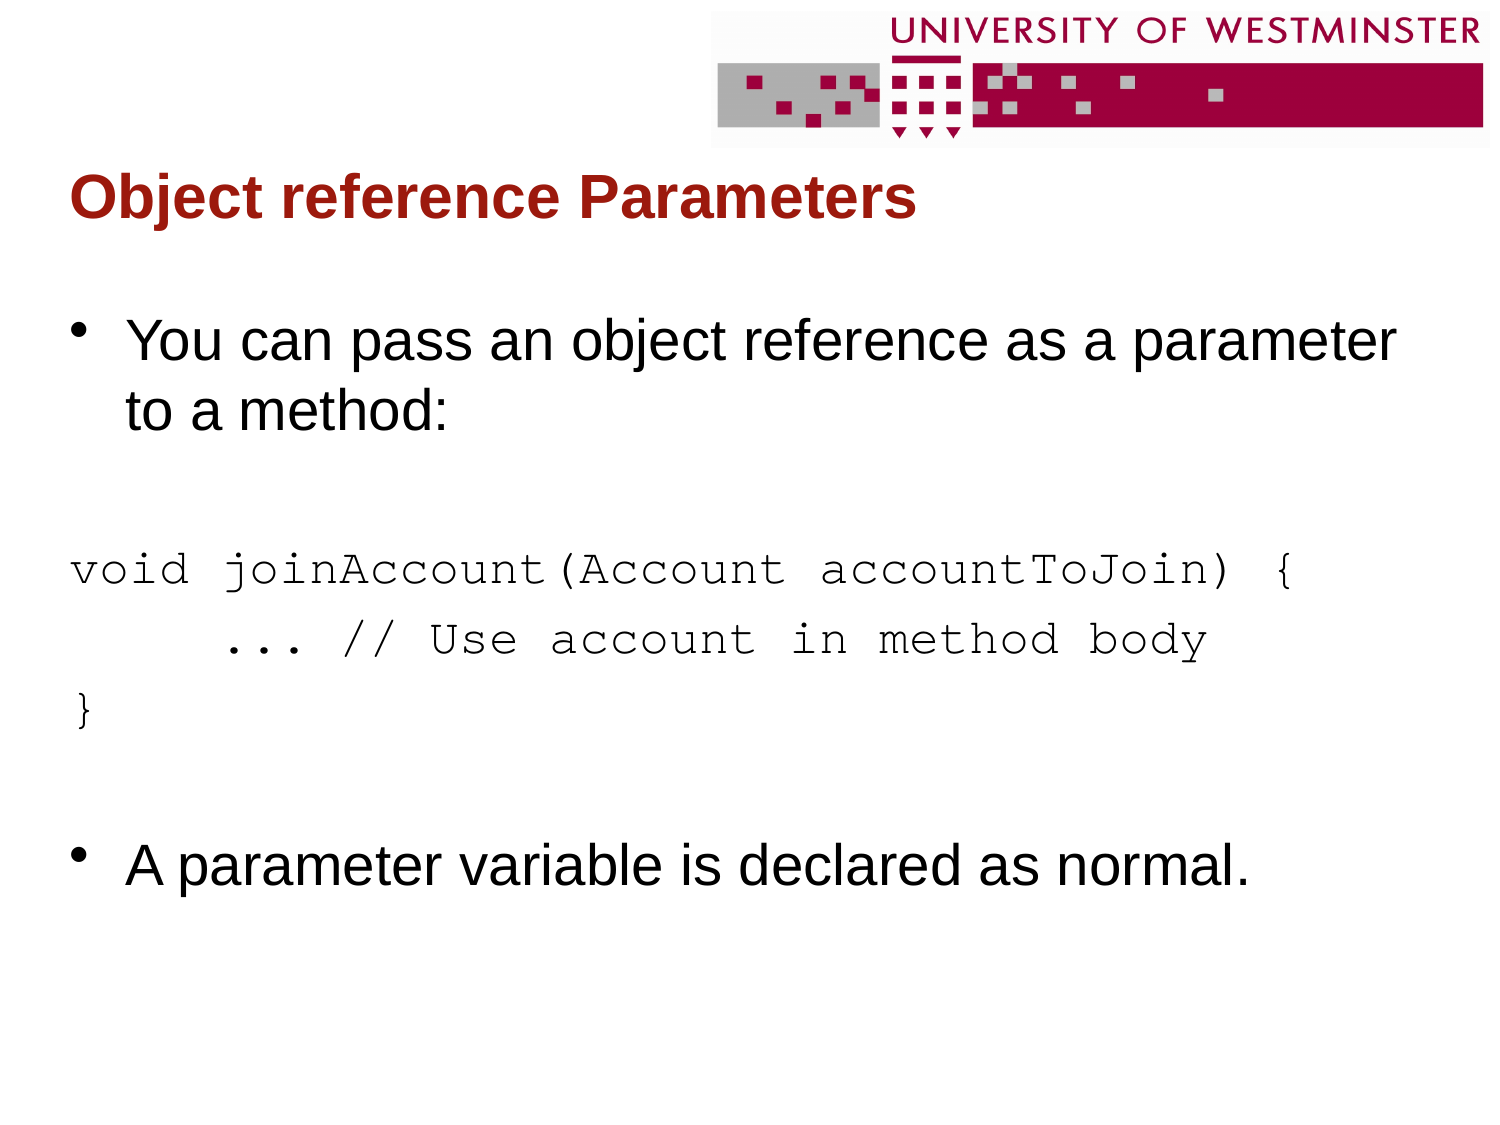

# Object reference Parameters
You can pass an object reference as a parameter to a method:

void joinAccount(Account accountToJoin) {
	... // Use account in method body
}

A parameter variable is declared as normal.